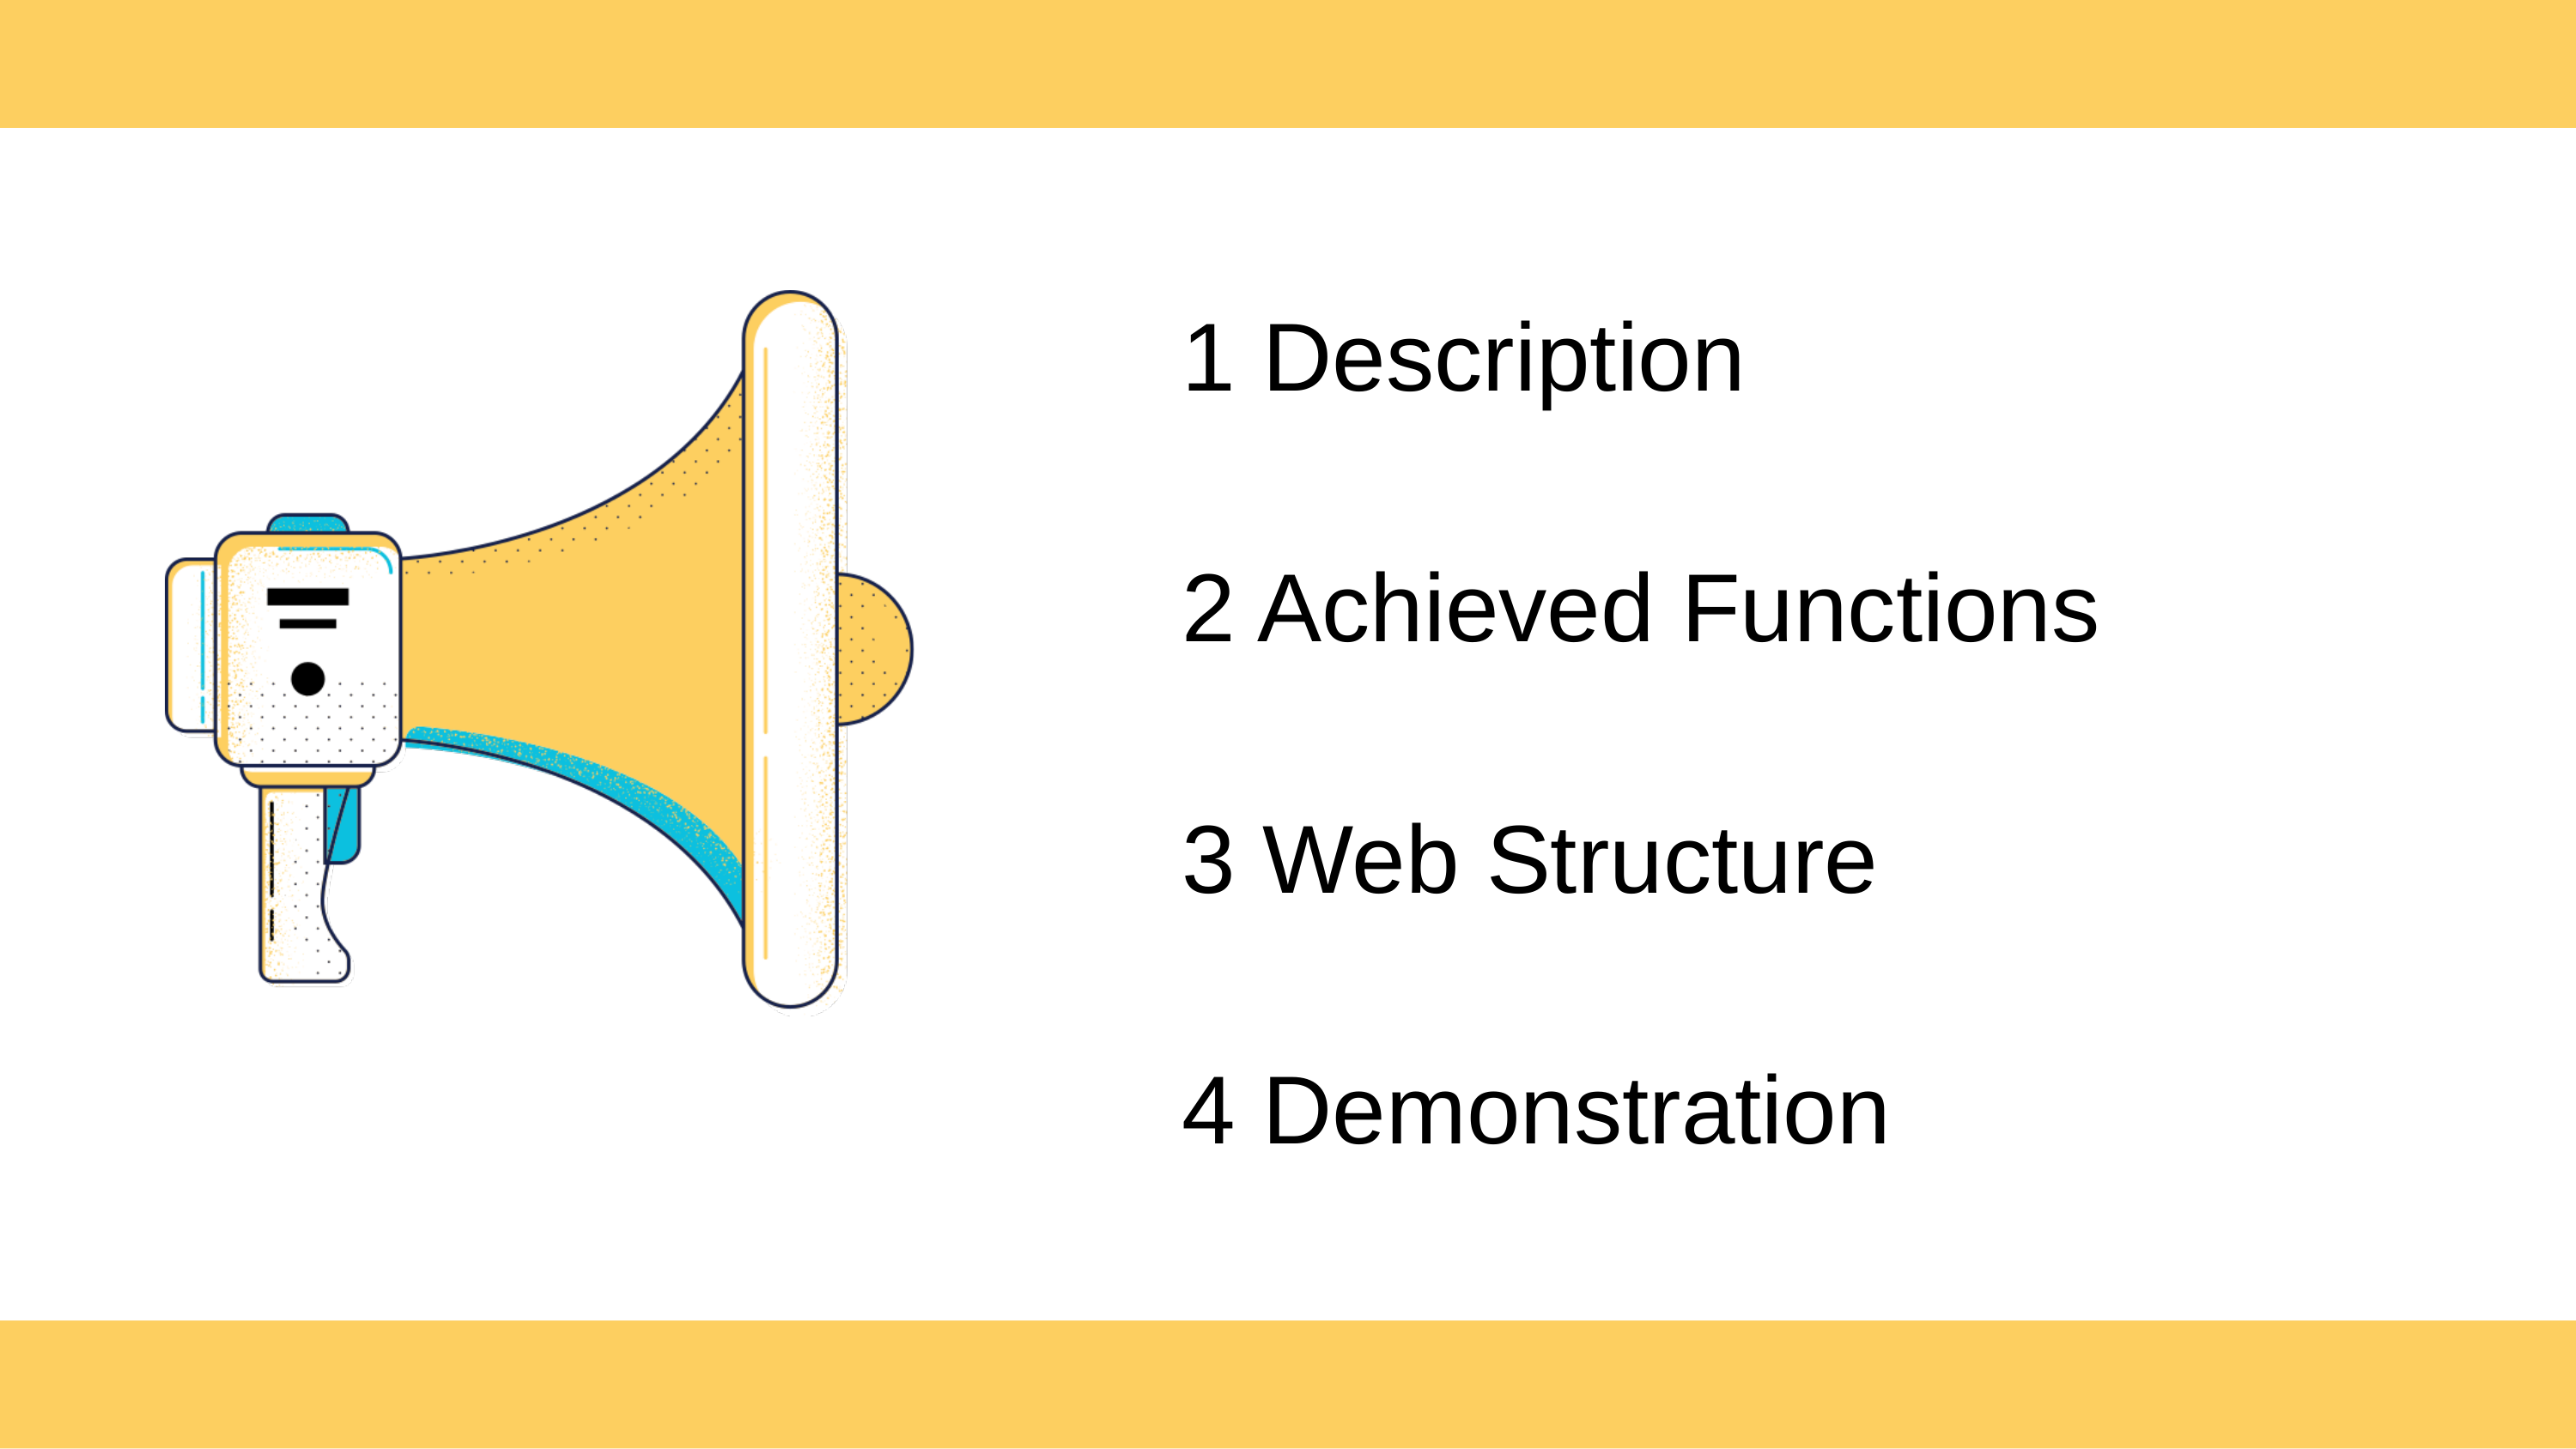

1 Description

2 Achieved Functions

3 Web Structure

4 Demonstration